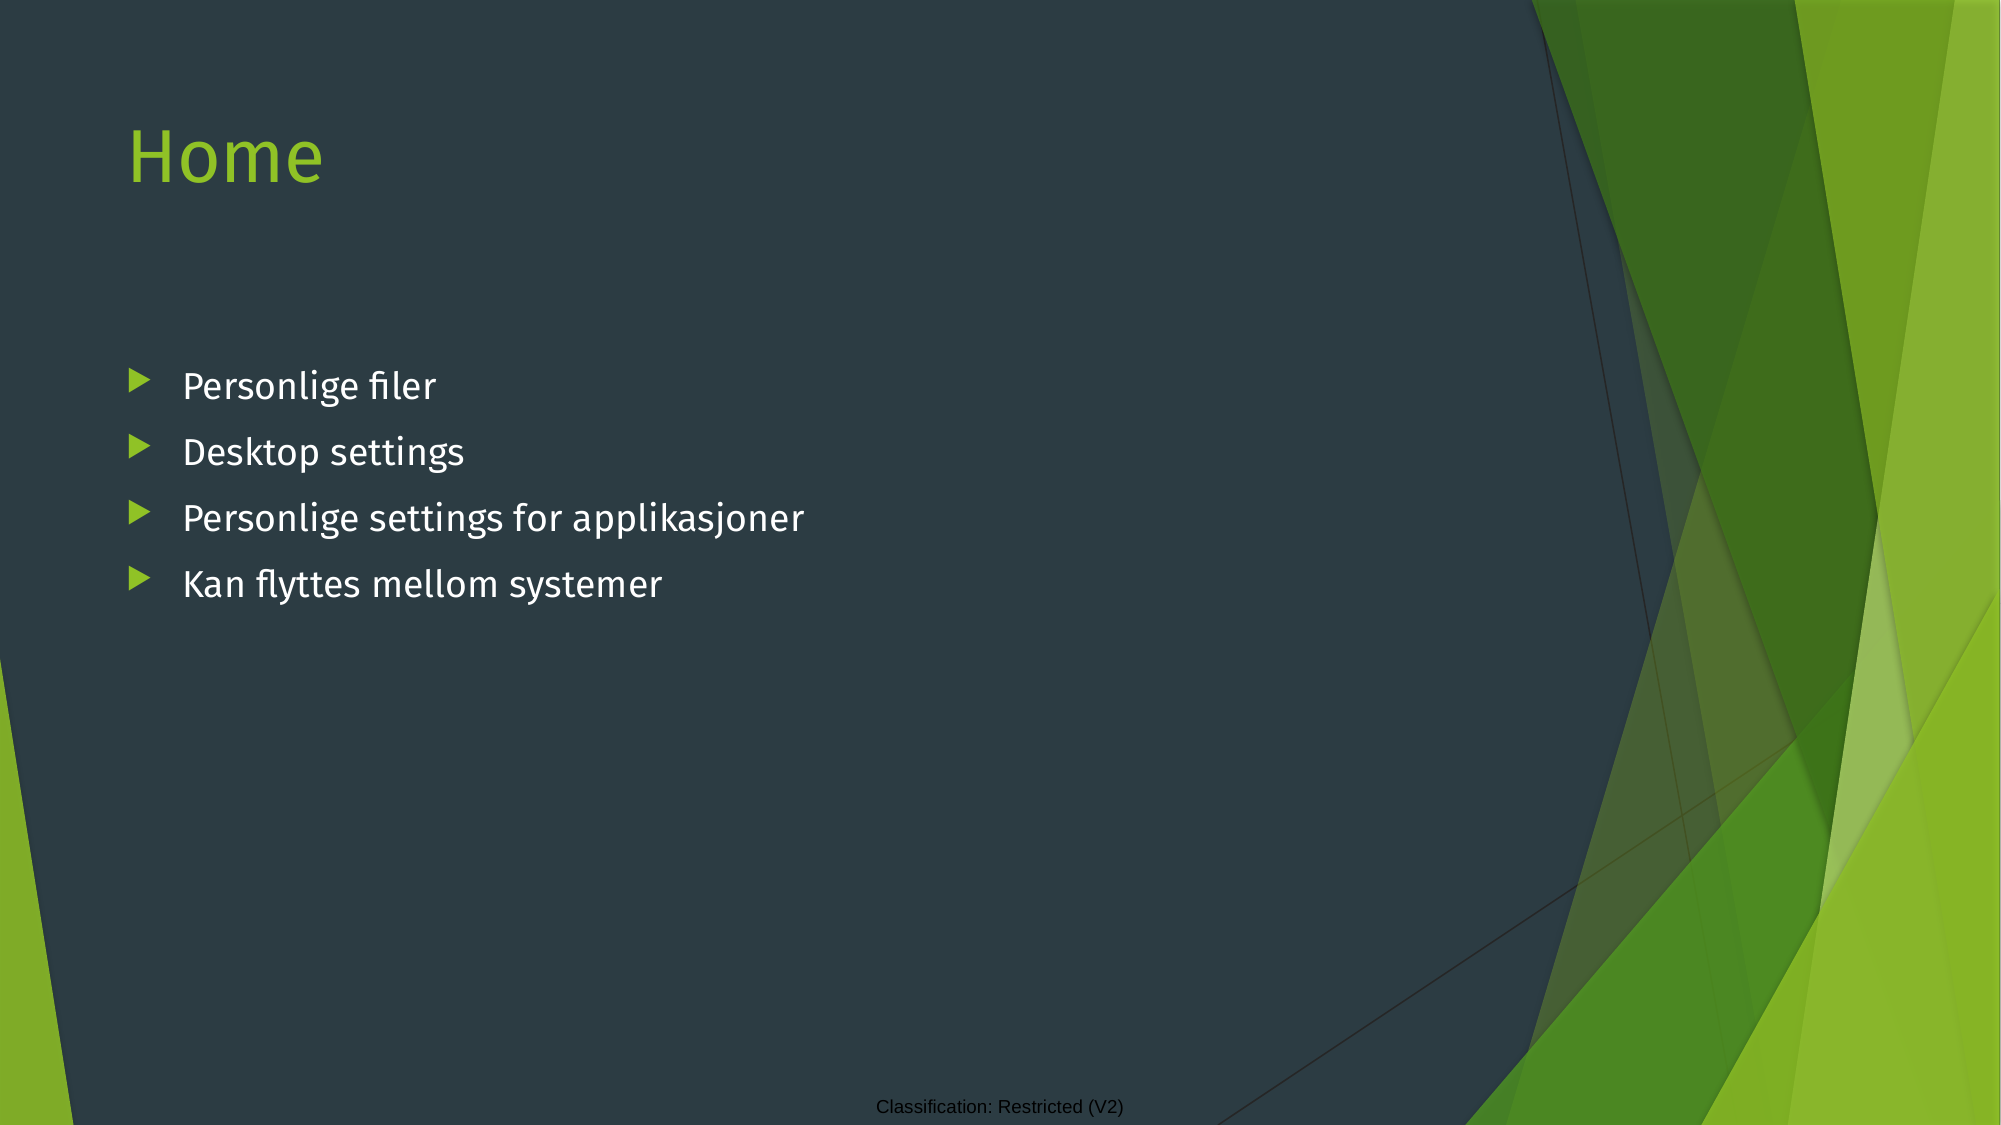

# Home
Personlige filer
Desktop settings
Personlige settings for applikasjoner
Kan flyttes mellom systemer